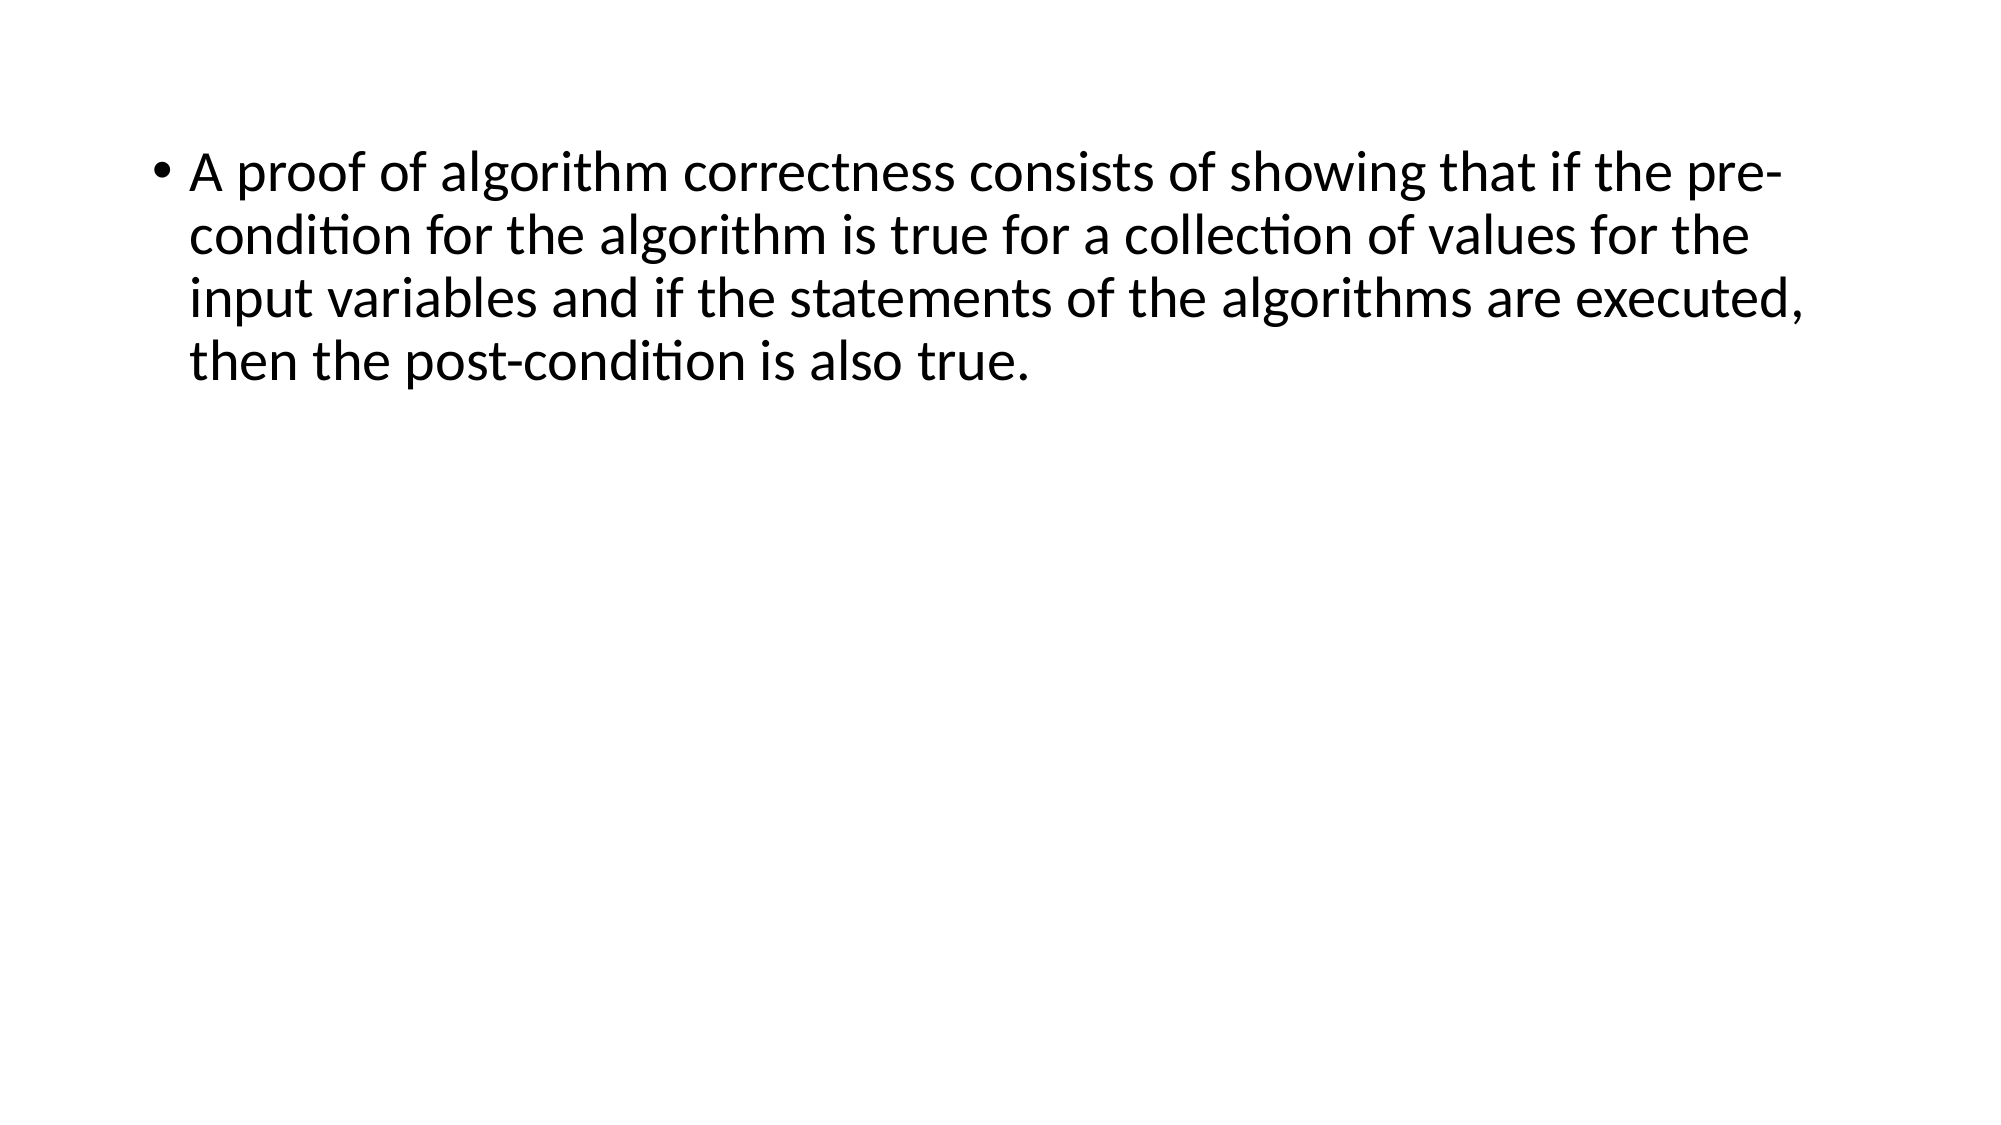

A proof of algorithm correctness consists of showing that if the pre-condition for the algorithm is true for a collection of values for the input variables and if the statements of the algorithms are executed, then the post-condition is also true.